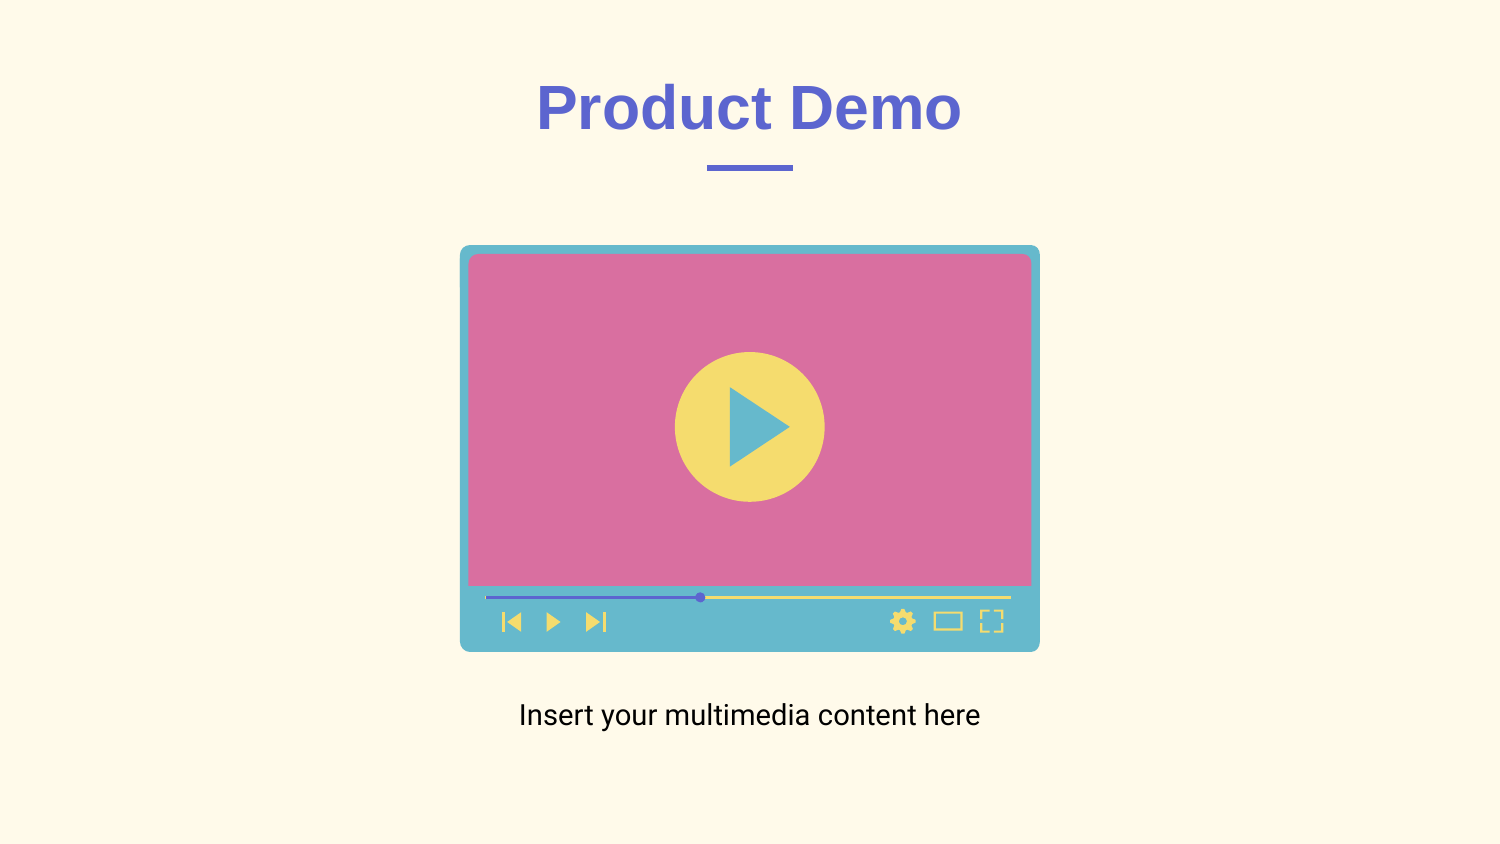

# Product Demo

Insert your multimedia content here